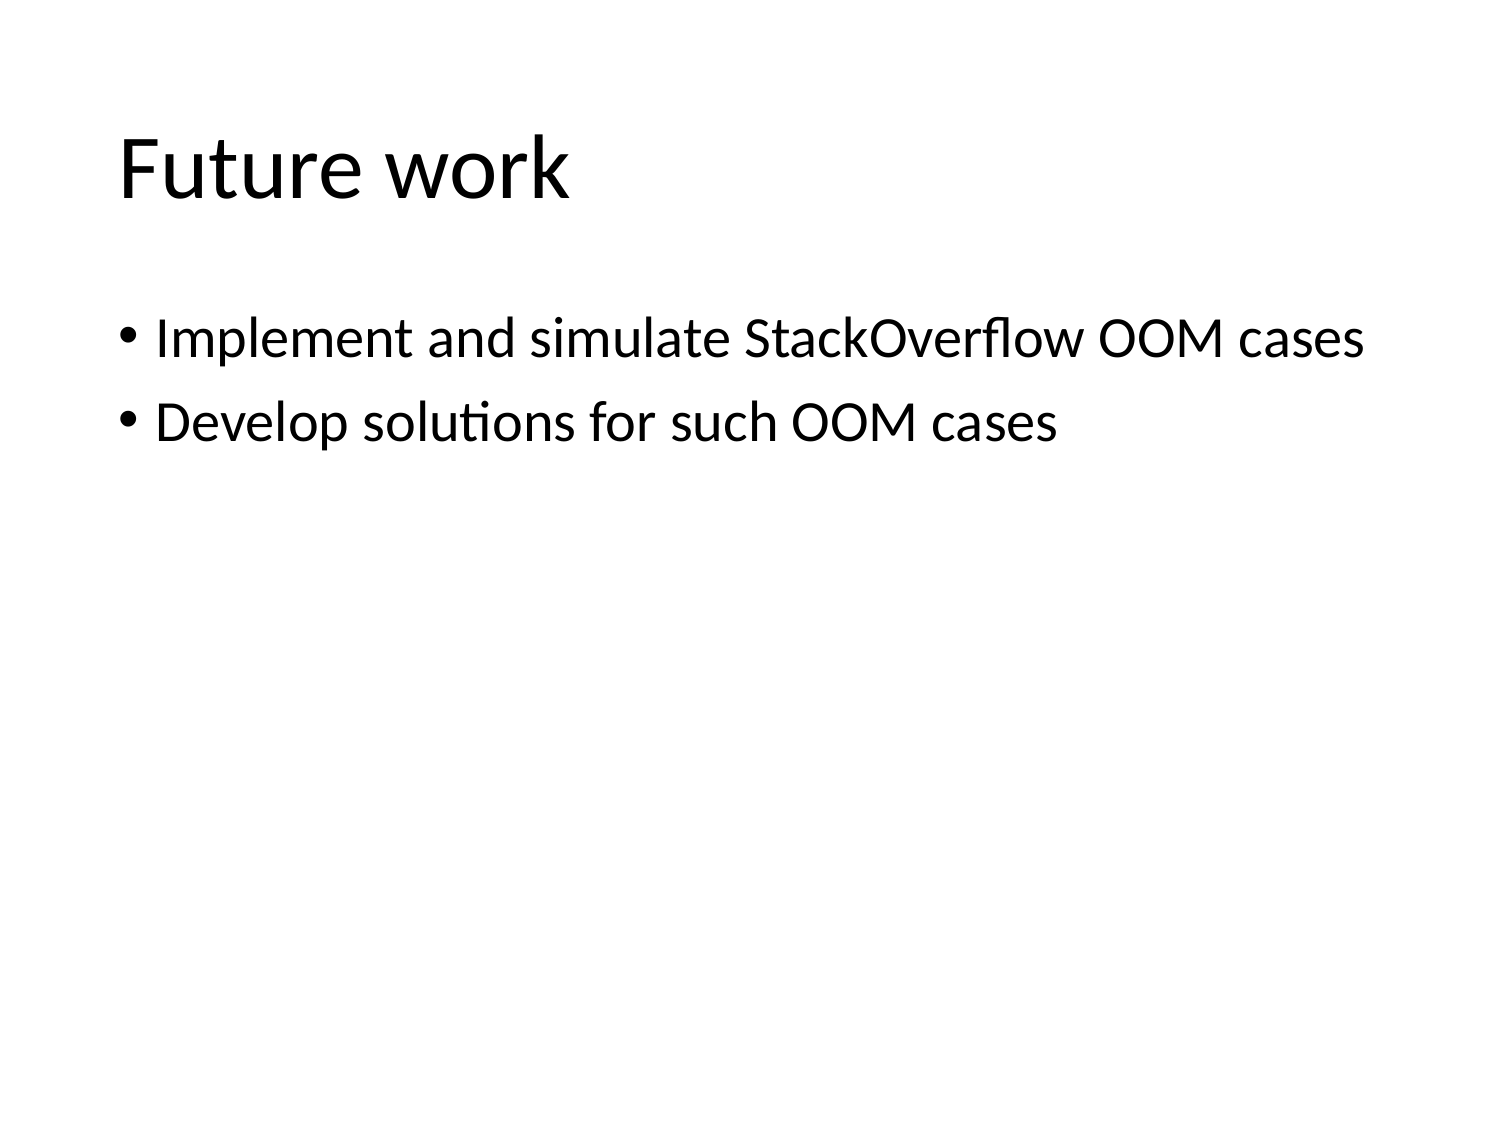

# Future work
Implement and simulate StackOverflow OOM cases
Develop solutions for such OOM cases